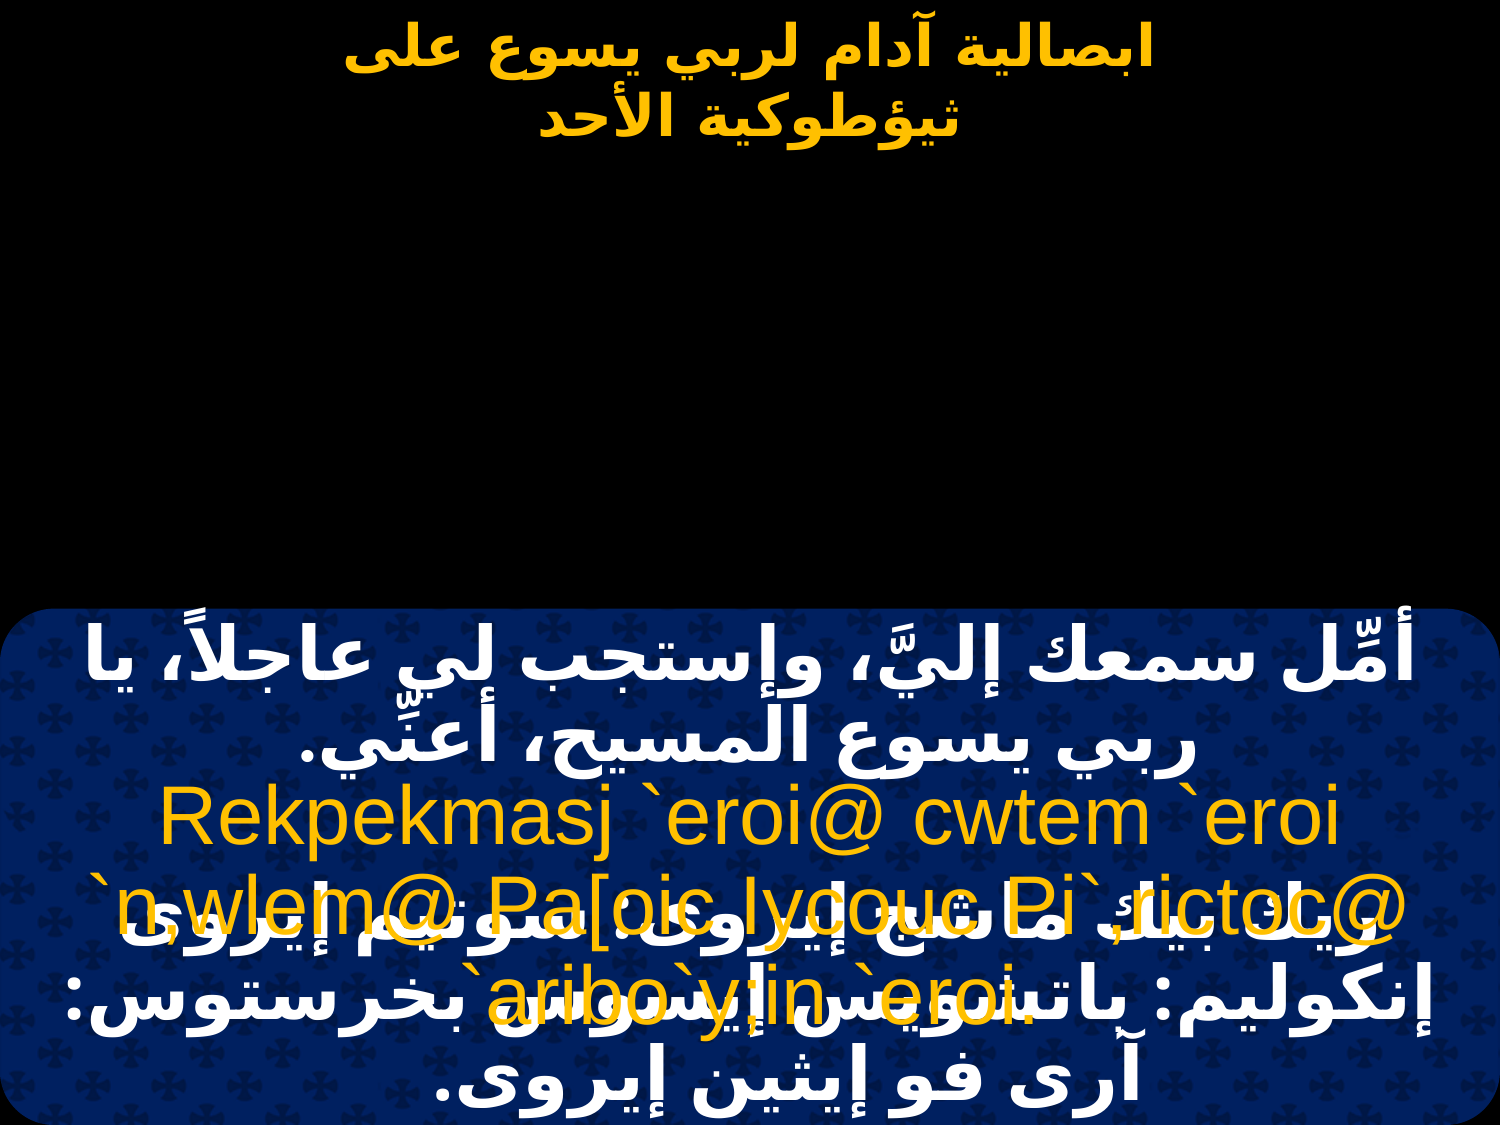

#
أمِّل سمعك إليَّ، وإستجب لي عاجلاً، يا ربي يسوع المسيح، أعنِّي.
Rekpekmasj `eroi@ cwtem `eroi `n,wlem@ Pa[oic Iycouc Pi`,rictoc@ `aribo`y;in `eroi.
ريك بيك ماشج إيروى: سوتيم إيروى إنكوليم: باتشويس إيسوس بخرستوس: آرى فو إيثين إيروى.